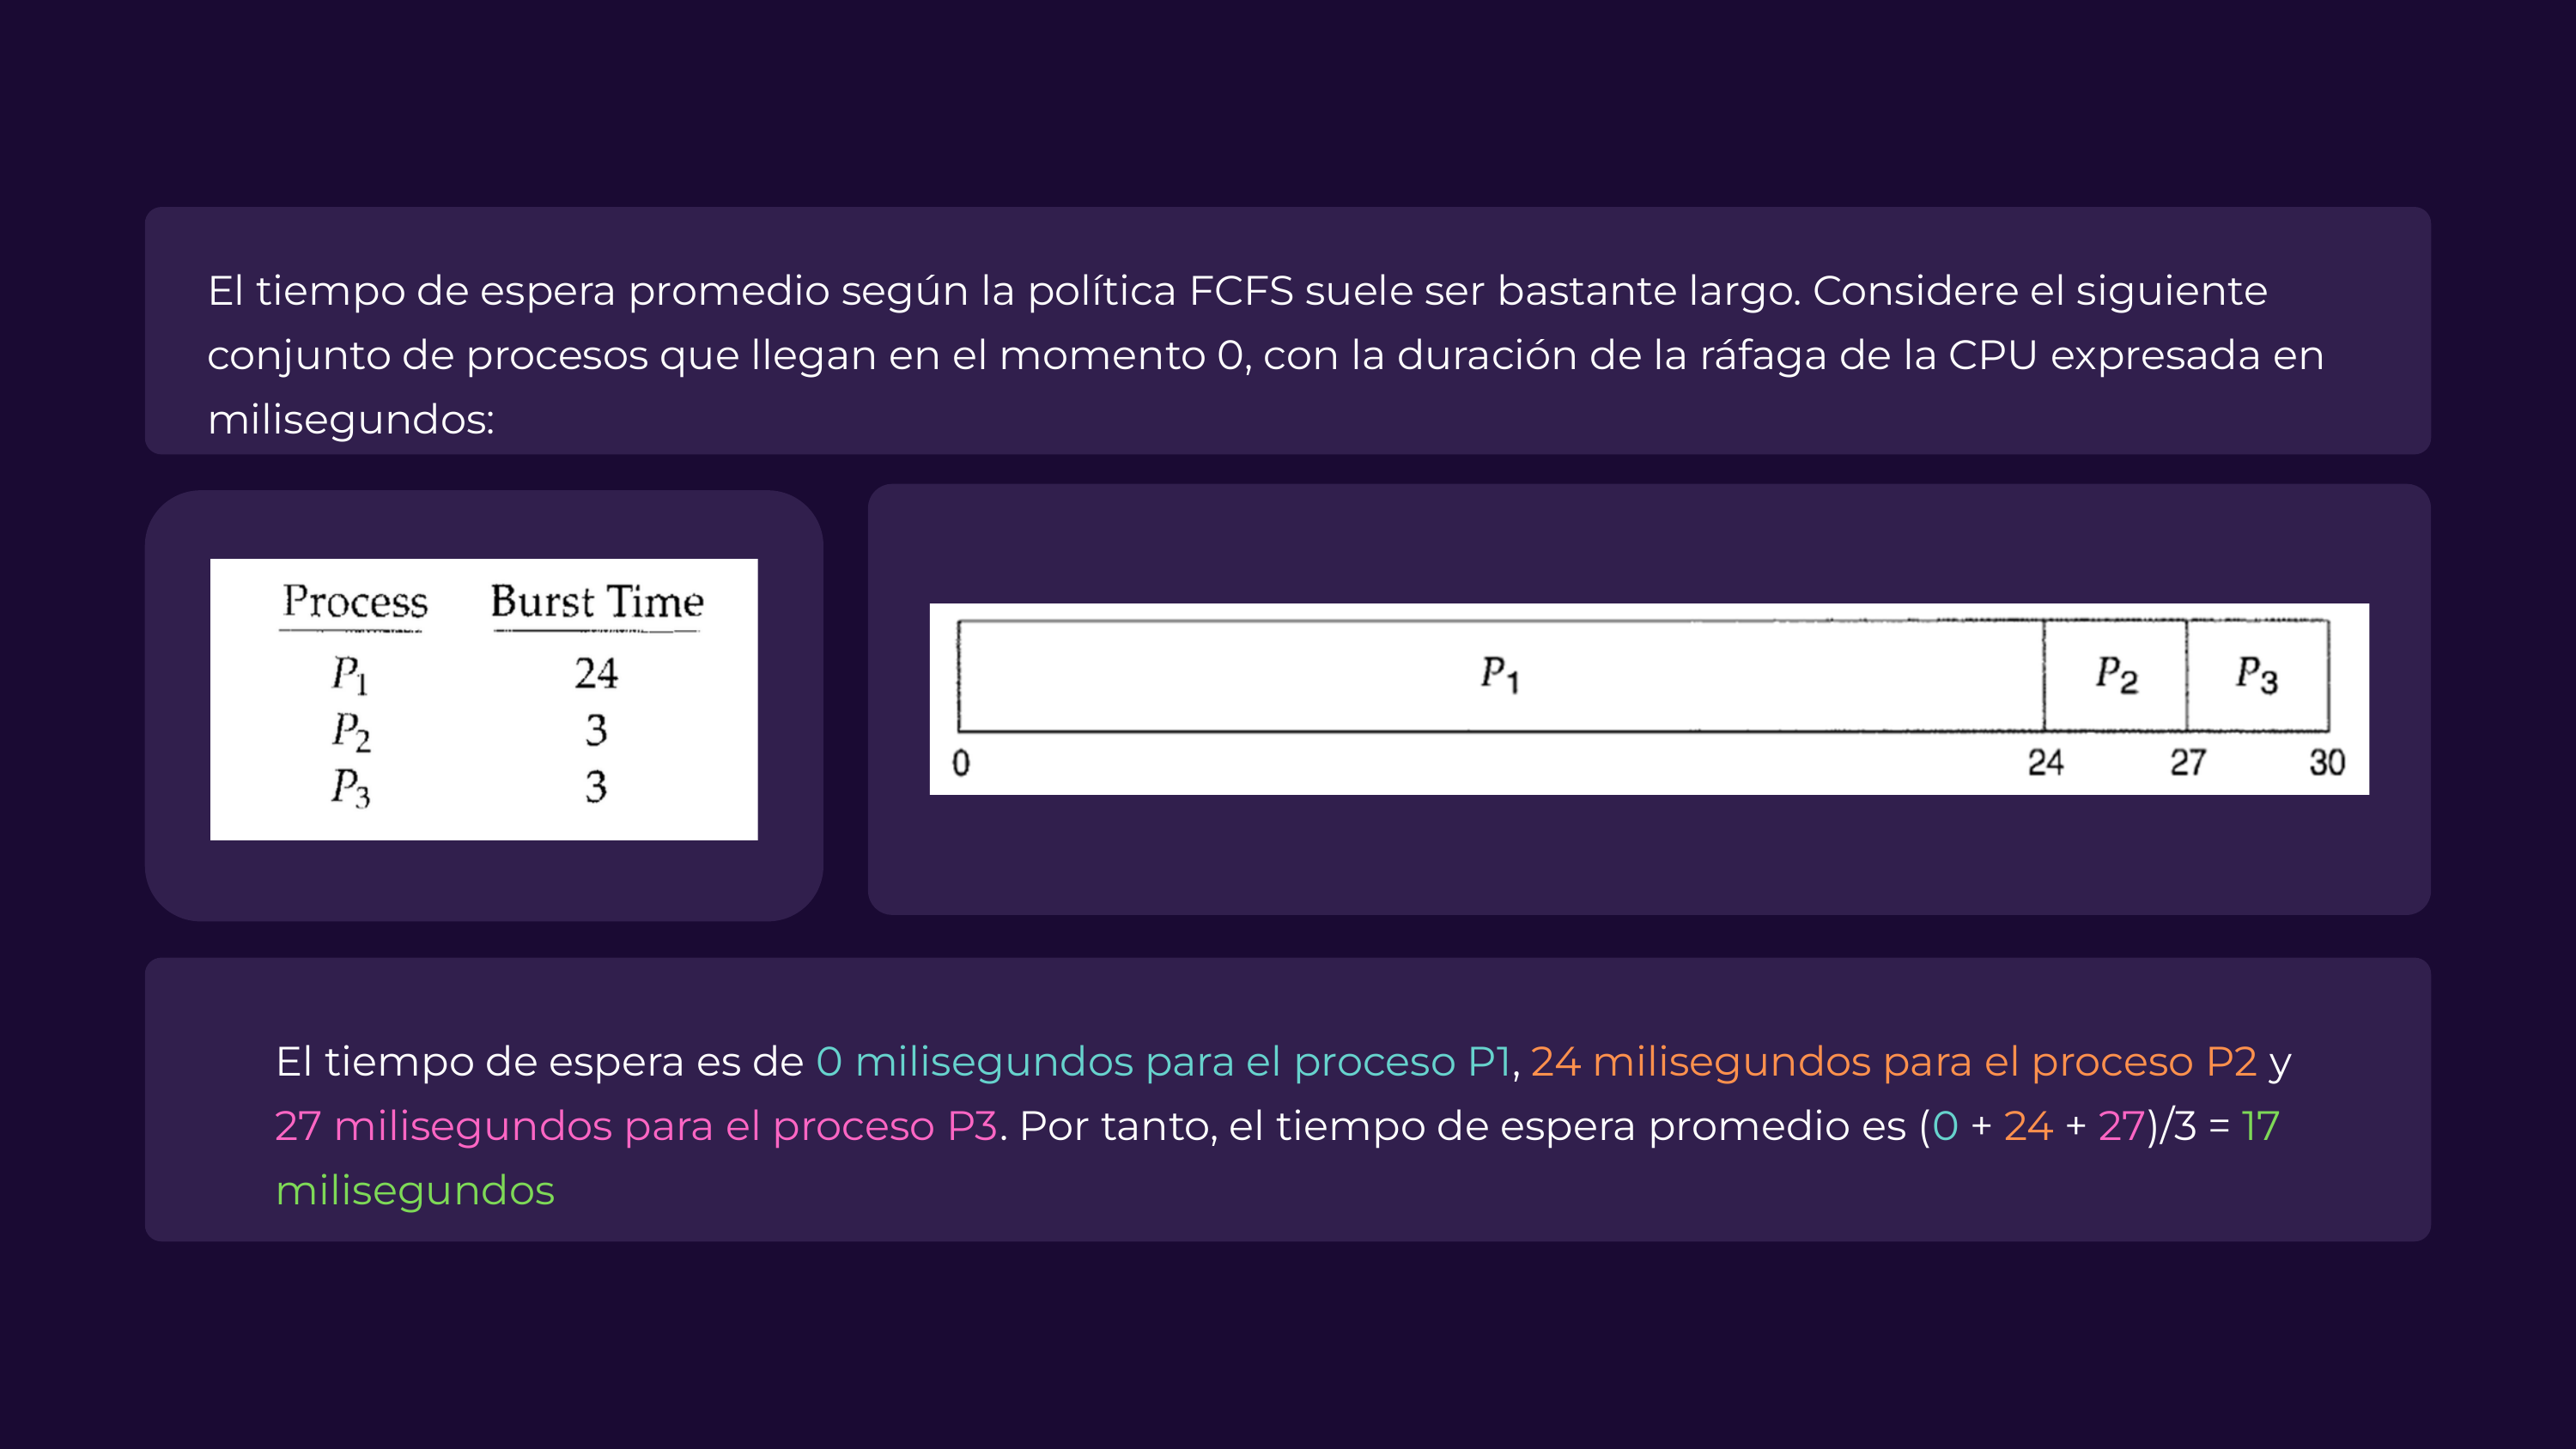

El tiempo de espera promedio según la política FCFS suele ser bastante largo. Considere el siguiente conjunto de procesos que llegan en el momento 0, con la duración de la ráfaga de la CPU expresada en milisegundos:

El tiempo de espera es de 0 milisegundos para el proceso P1, 24 milisegundos para el proceso P2 y 27 milisegundos para el proceso P3. Por tanto, el tiempo de espera promedio es (0 + 24 + 27)/3 = 17 milisegundos